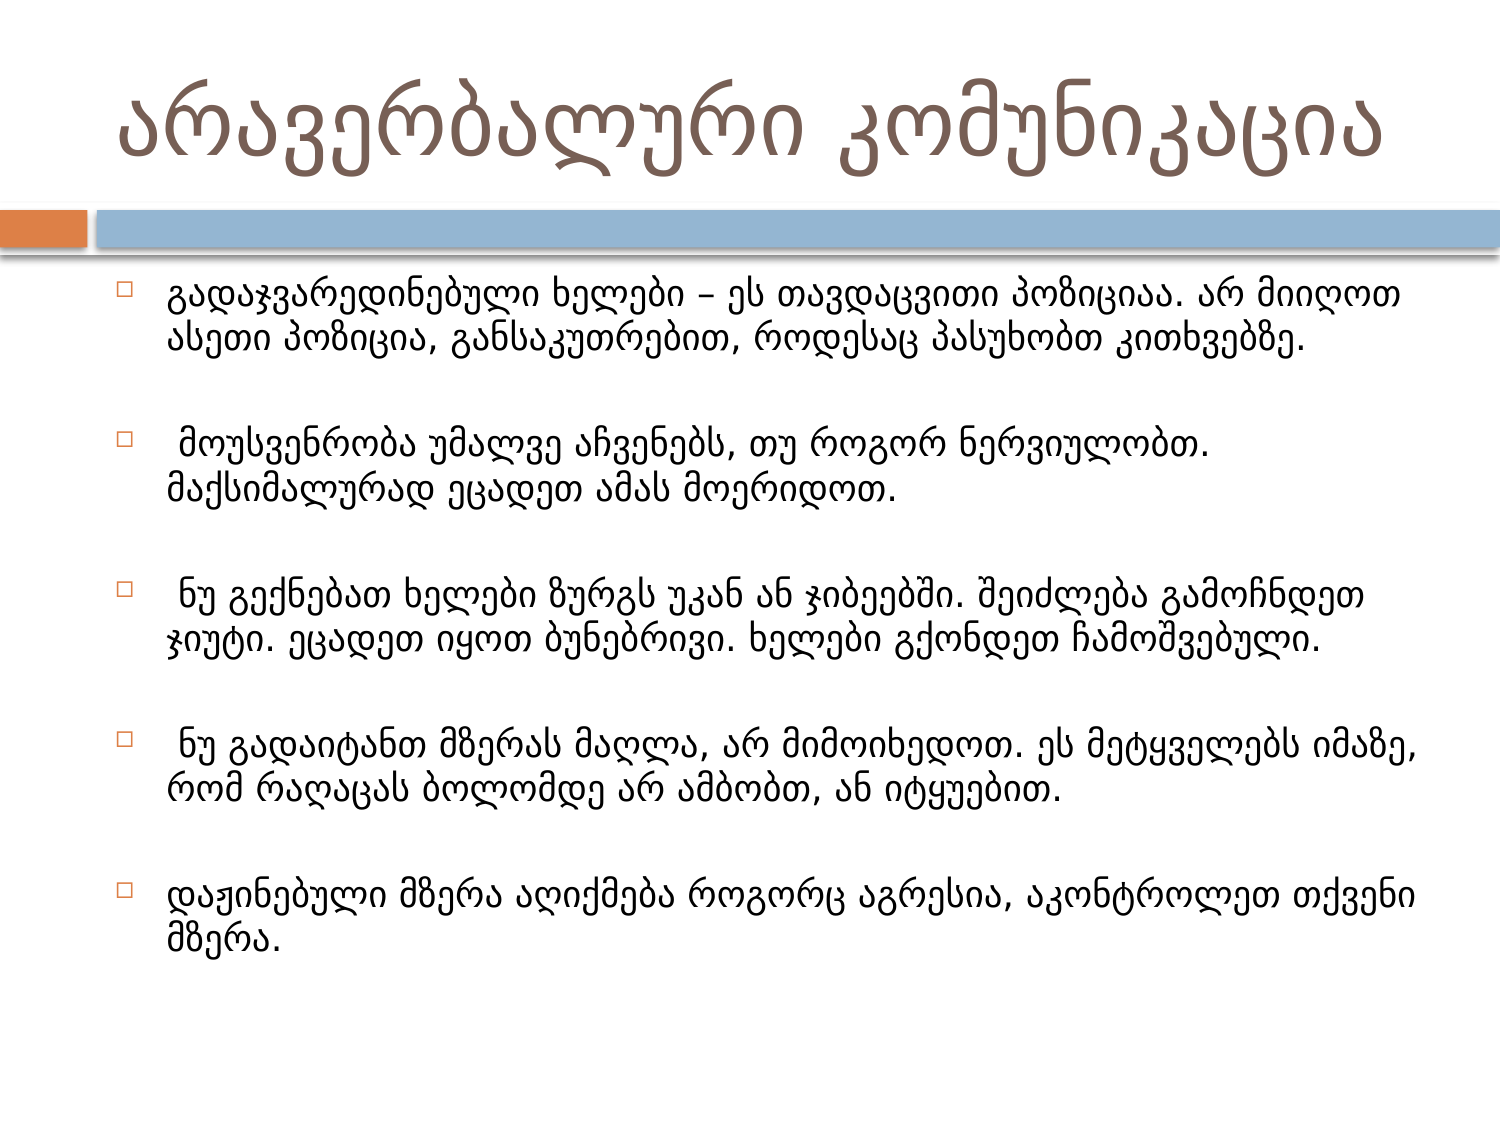

# არავერბალური კომუნიკაცია
გადაჯვარედინებული ხელები – ეს თავდაცვითი პოზიციაა. არ მიიღოთ ასეთი პოზიცია, განსაკუთრებით, როდესაც პასუხობთ კითხვებზე.

 მოუსვენრობა უმალვე აჩვენებს, თუ როგორ ნერვიულობთ. მაქსიმალურად ეცადეთ ამას მოერიდოთ.

 ნუ გექნებათ ხელები ზურგს უკან ან ჯიბეებში. შეიძლება გამოჩნდეთ ჯიუტი. ეცადეთ იყოთ ბუნებრივი. ხელები გქონდეთ ჩამოშვებული.

 ნუ გადაიტანთ მზერას მაღლა, არ მიმოიხედოთ. ეს მეტყველებს იმაზე, რომ რაღაცას ბოლომდე არ ამბობთ, ან იტყუებით.

დაჟინებული მზერა აღიქმება როგორც აგრესია, აკონტროლეთ თქვენი მზერა.